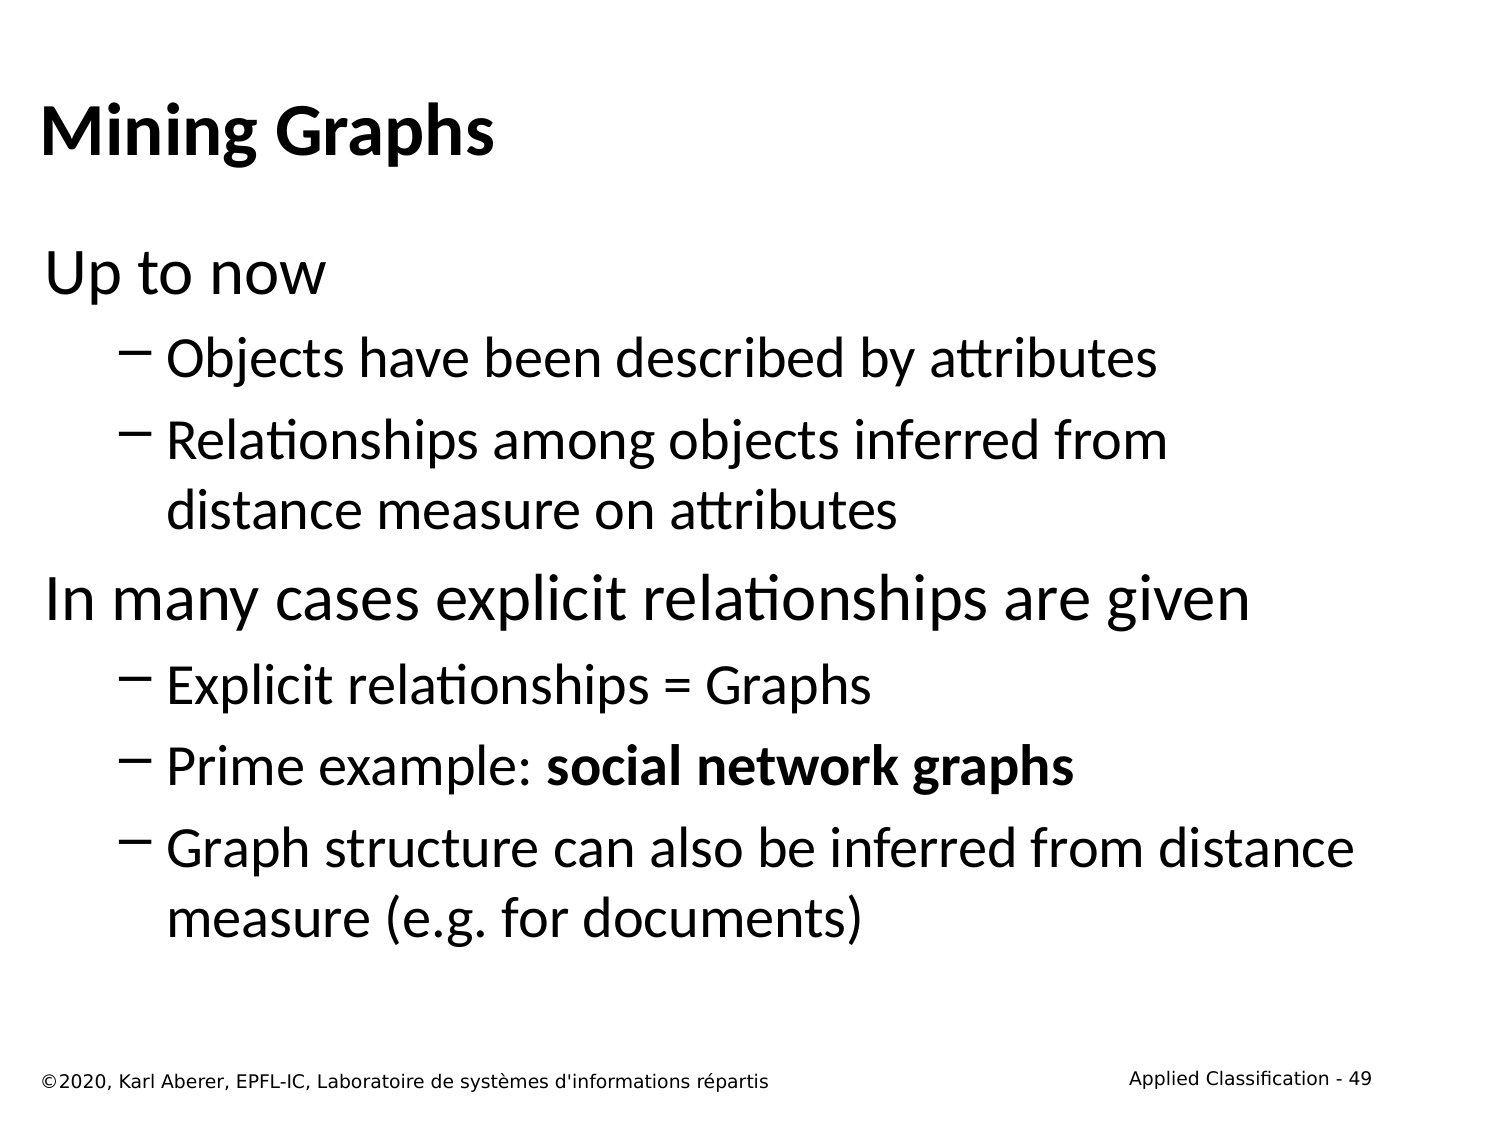

# Mining Graphs
Up to now
Objects have been described by attributes
Relationships among objects inferred from distance measure on attributes
In many cases explicit relationships are given
Explicit relationships = Graphs
Prime example: social network graphs
Graph structure can also be inferred from distance measure (e.g. for documents)
©2020, Karl Aberer, EPFL-IC, Laboratoire de systèmes d'informations répartis